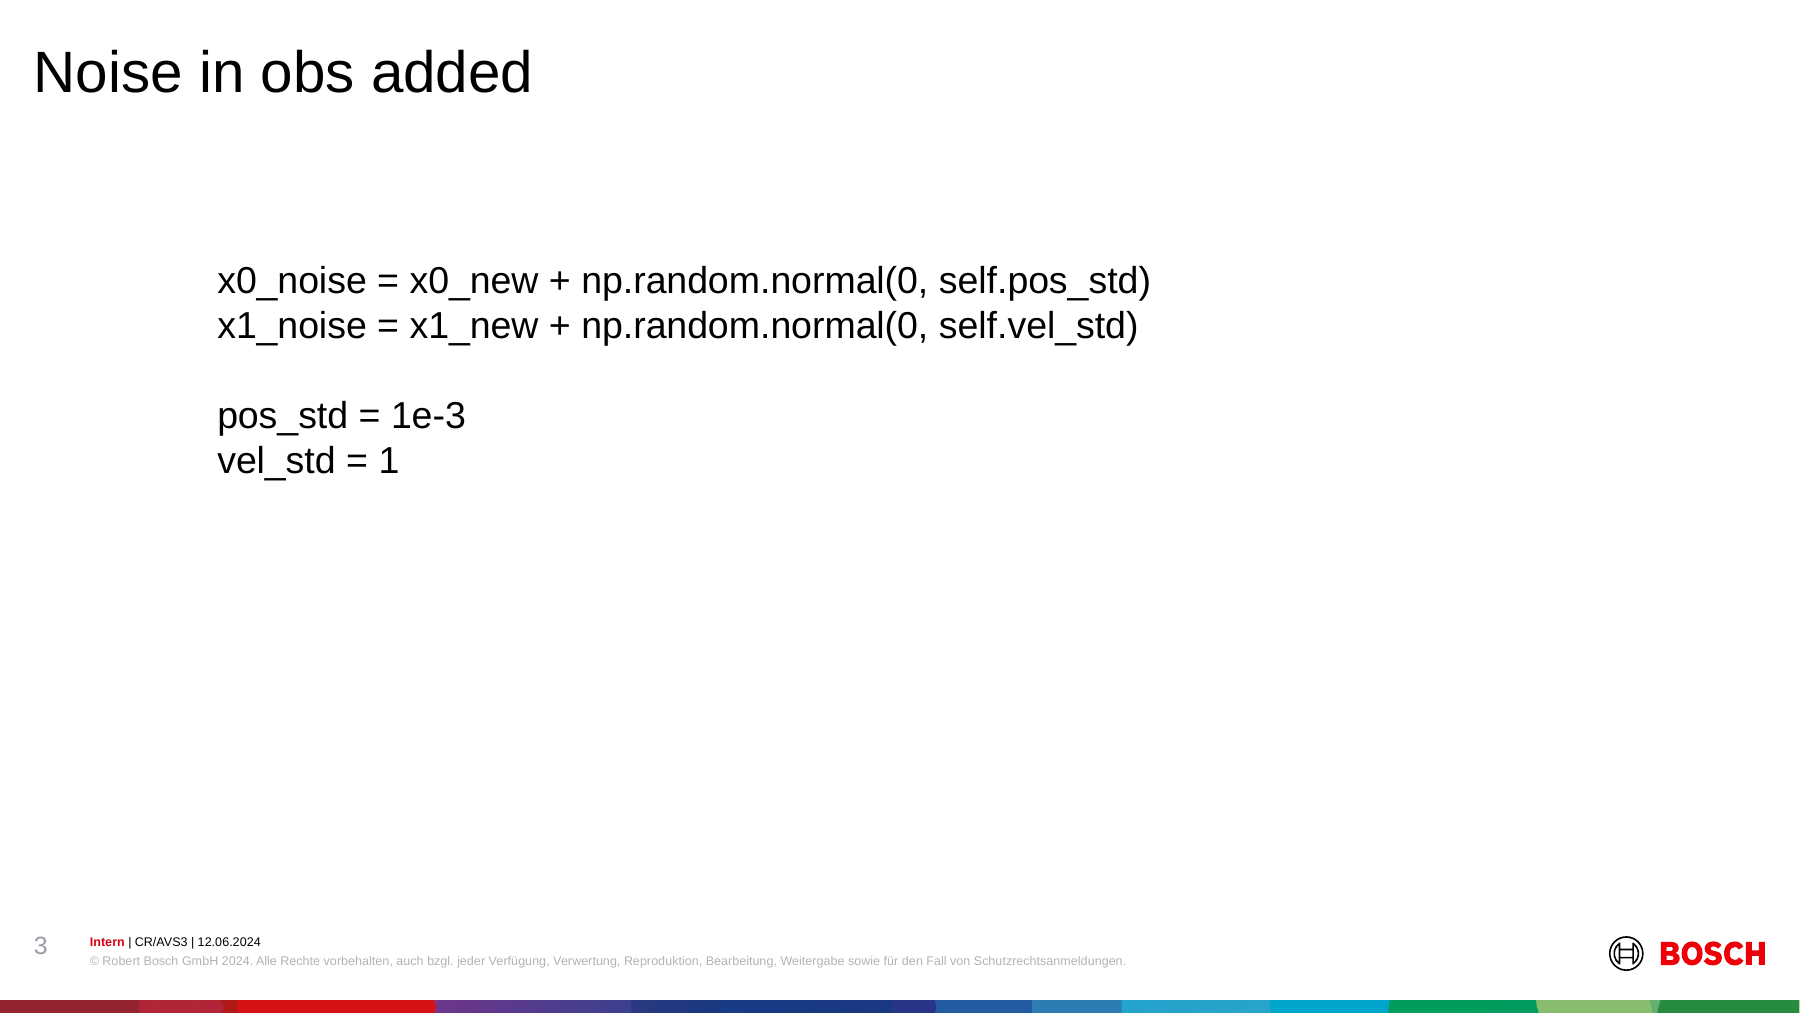

Noise in obs added
#
x0_noise = x0_new + np.random.normal(0, self.pos_std)
x1_noise = x1_new + np.random.normal(0, self.vel_std)

pos_std = 1e-3
vel_std = 1
3